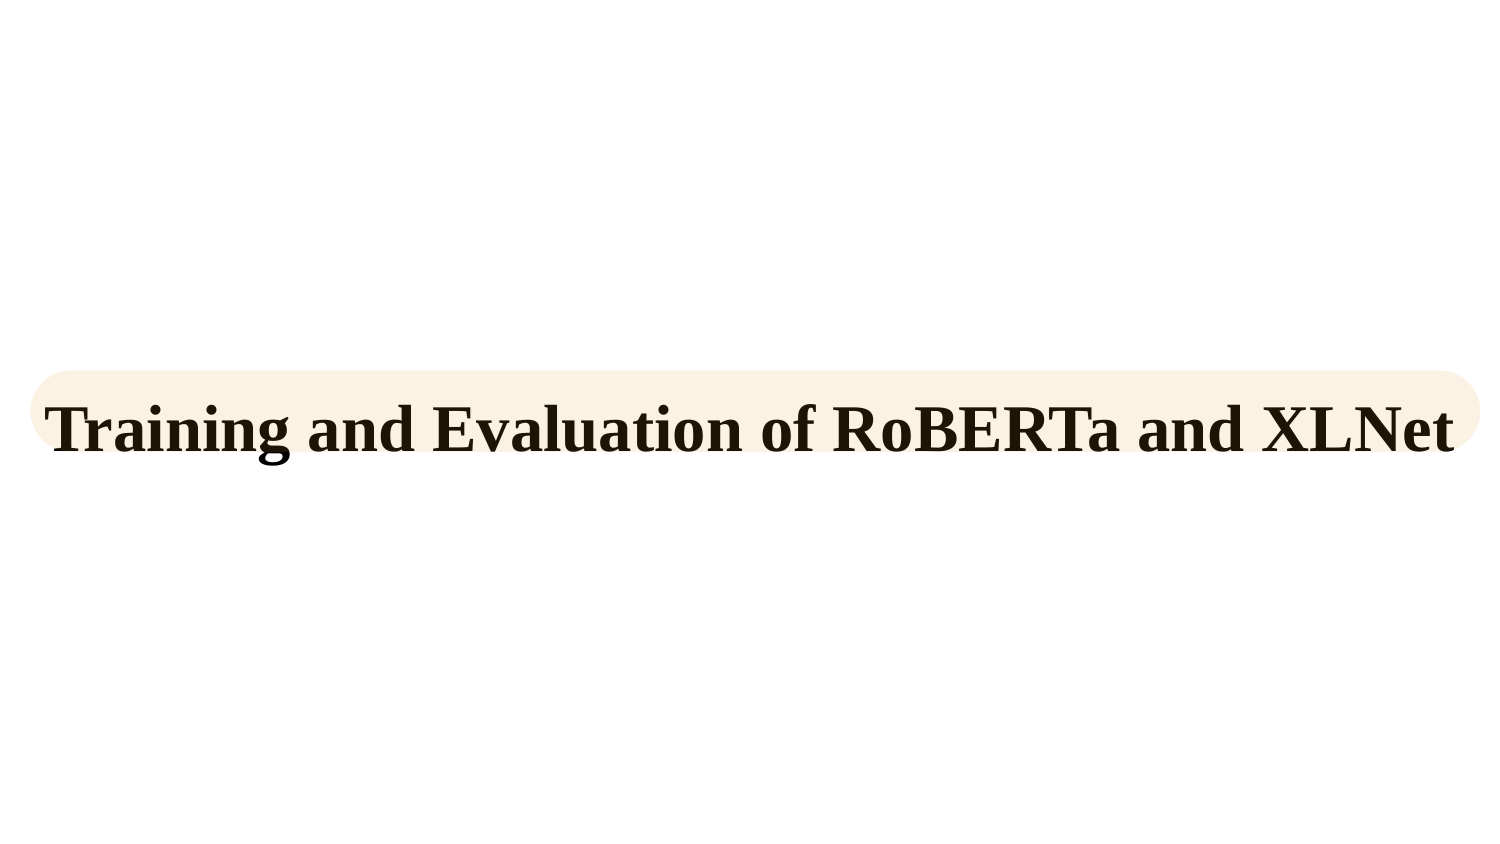

# Training and Evaluation of RoBERTa and XLNet